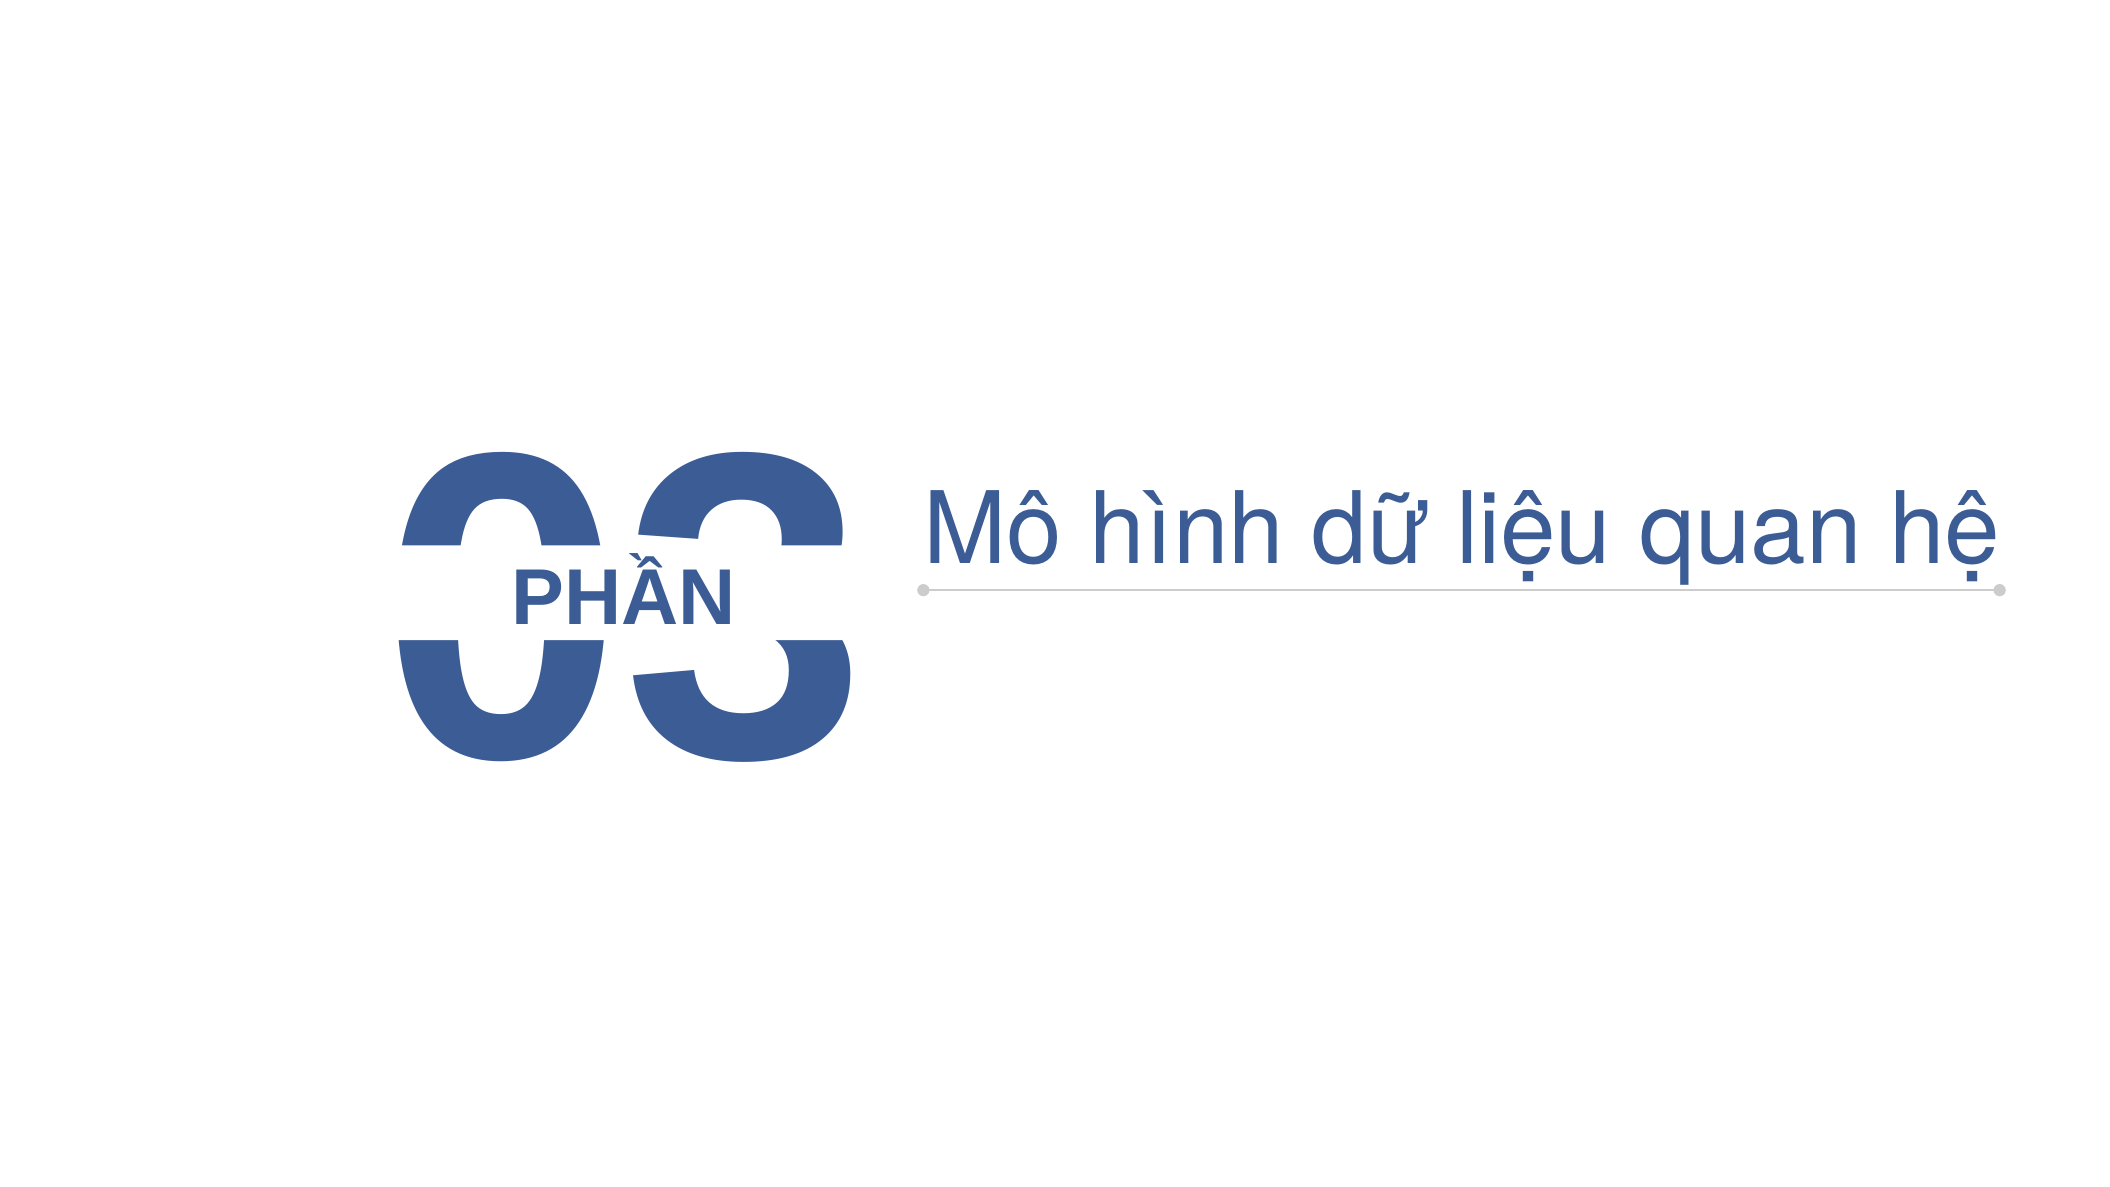

03
Mô hình dữ liệu quan hệ
PHẦN